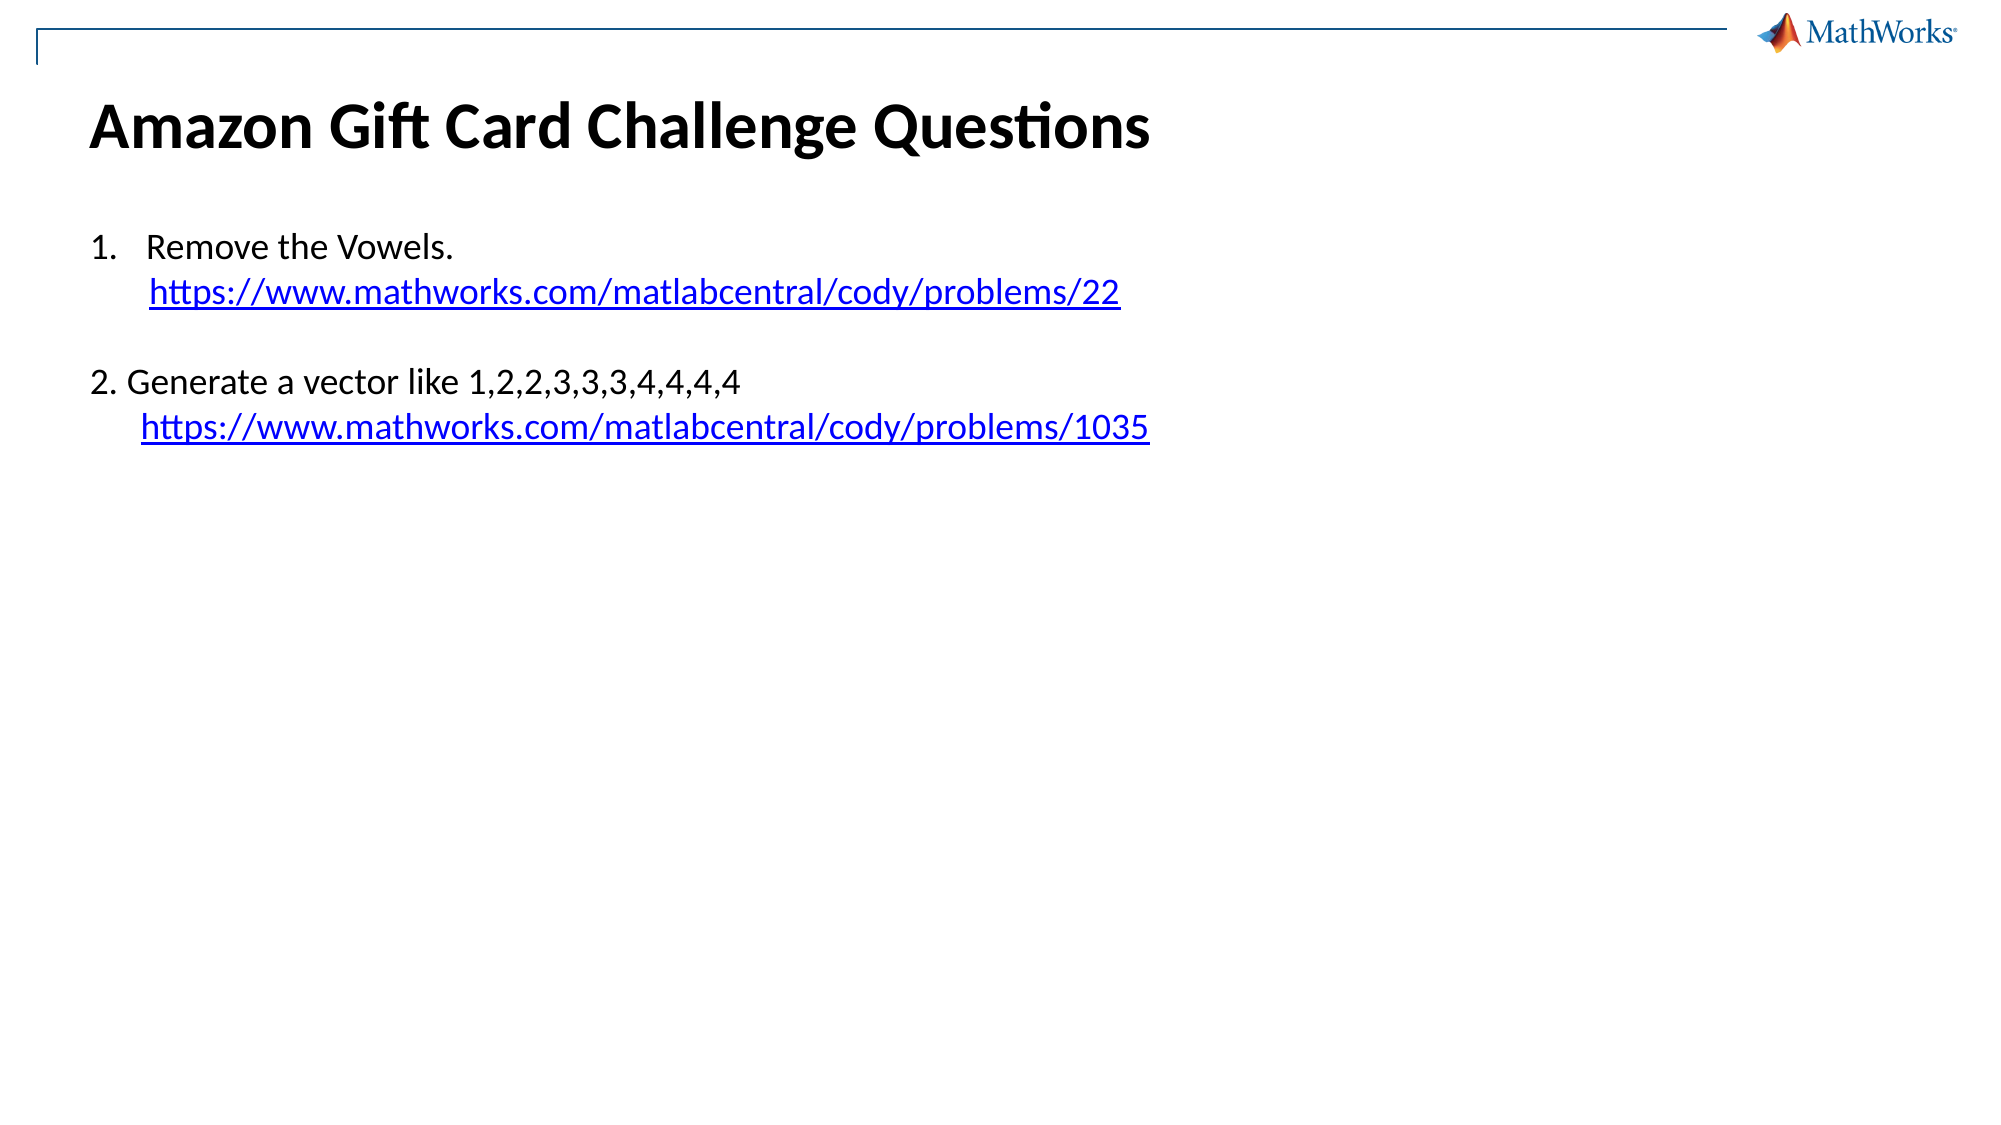

Amazon Gift Card Challenge Questions
Remove the Vowels.
       https://www.mathworks.com/matlabcentral/cody/problems/22

2. Generate a vector like 1,2,2,3,3,3,4,4,4,4
      https://www.mathworks.com/matlabcentral/cody/problems/1035